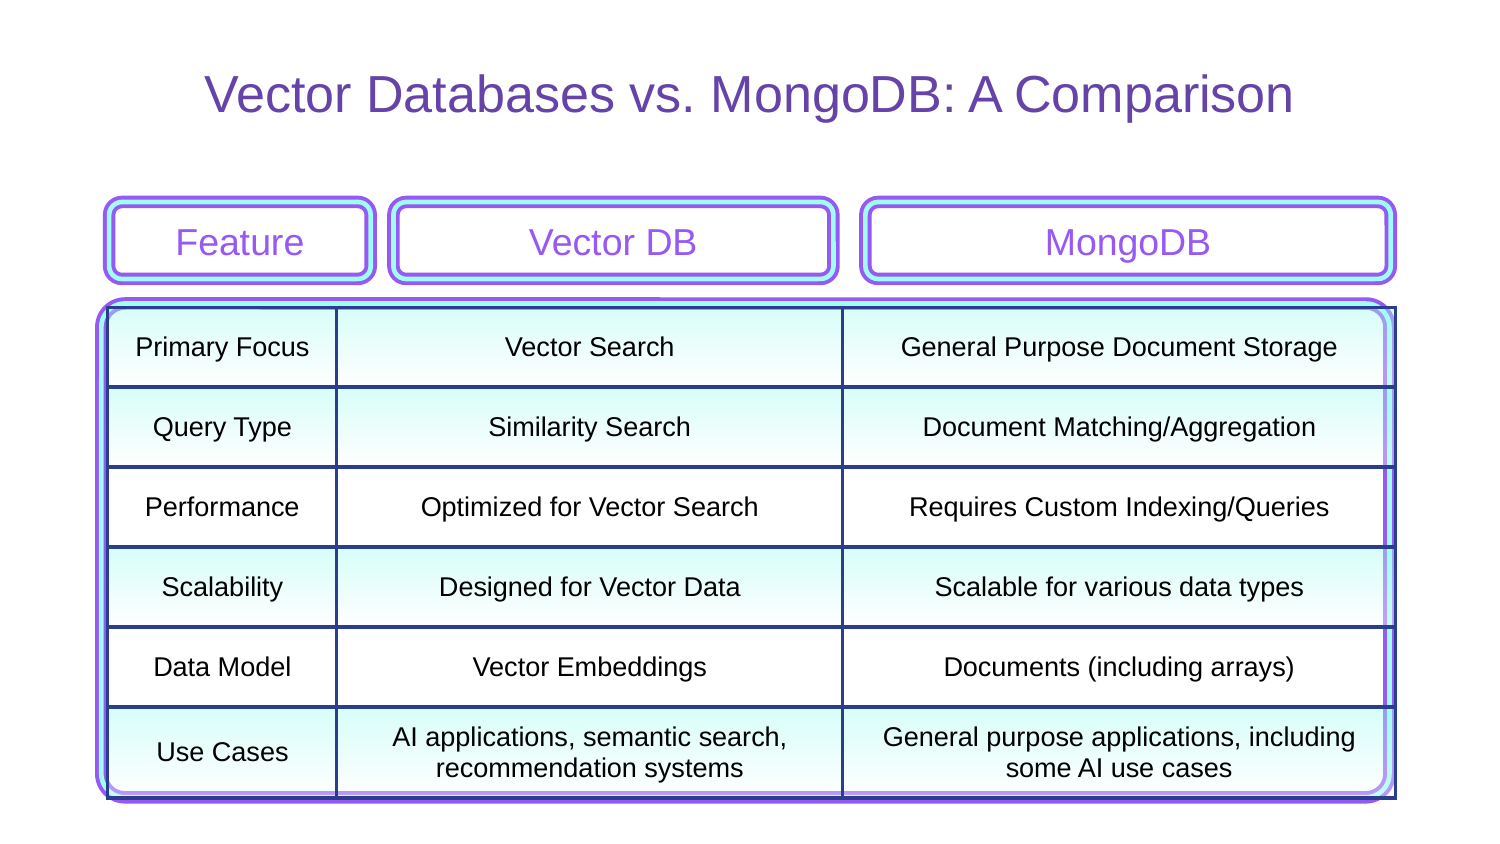

# Vector Databases vs. MongoDB: A Comparison

Feature

Vector DB

MongoDB

| Primary Focus | Vector Search | General Purpose Document Storage |
| --- | --- | --- |
| Query Type | Similarity Search | Document Matching/Aggregation |
| Performance | Optimized for Vector Search | Requires Custom Indexing/Queries |
| Scalability | Designed for Vector Data | Scalable for various data types |
| Data Model | Vector Embeddings | Documents (including arrays) |
| Use Cases | AI applications, semantic search, recommendation systems | General purpose applications, including some AI use cases |